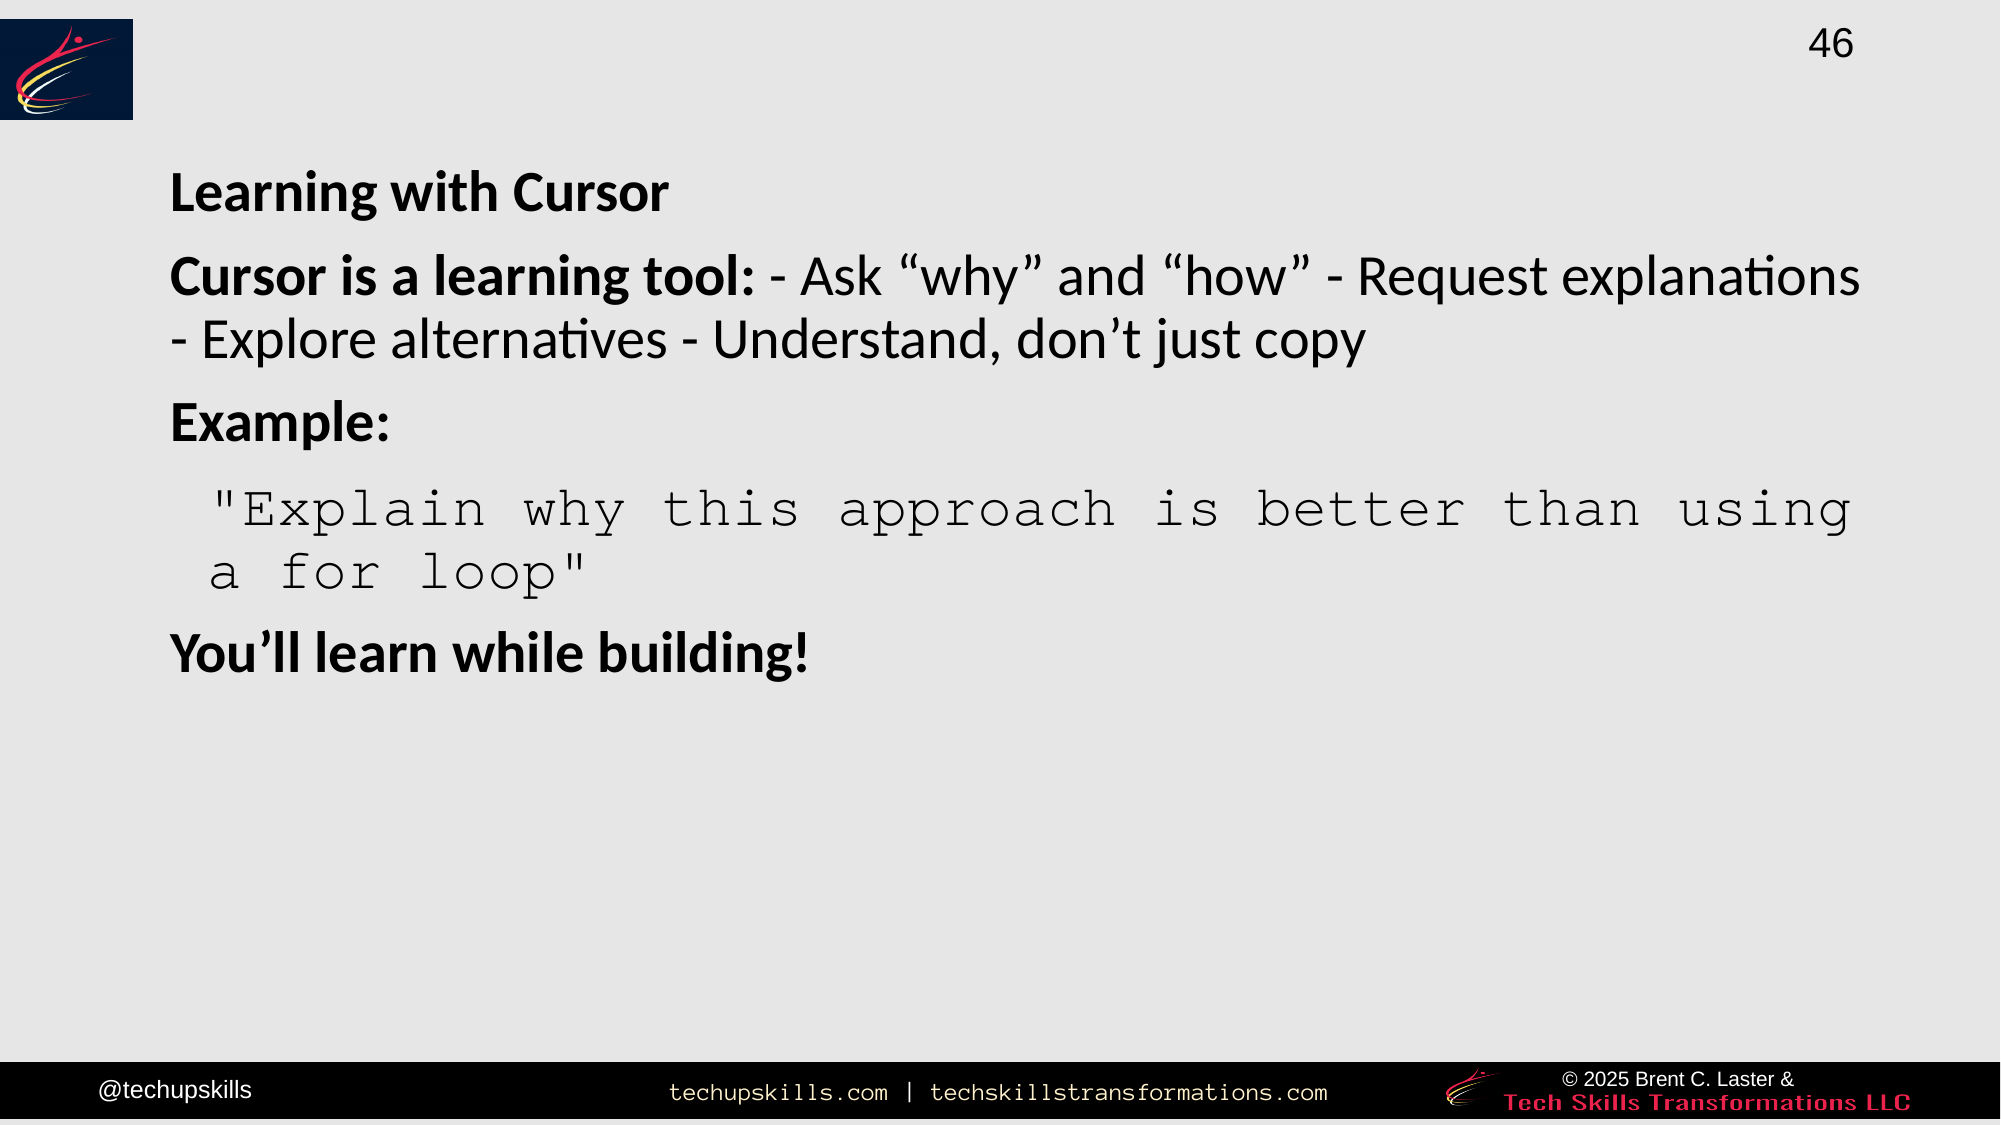

Learning with Cursor
Cursor is a learning tool: - Ask “why” and “how” - Request explanations - Explore alternatives - Understand, don’t just copy
Example:
"Explain why this approach is better than using a for loop"
You’ll learn while building!